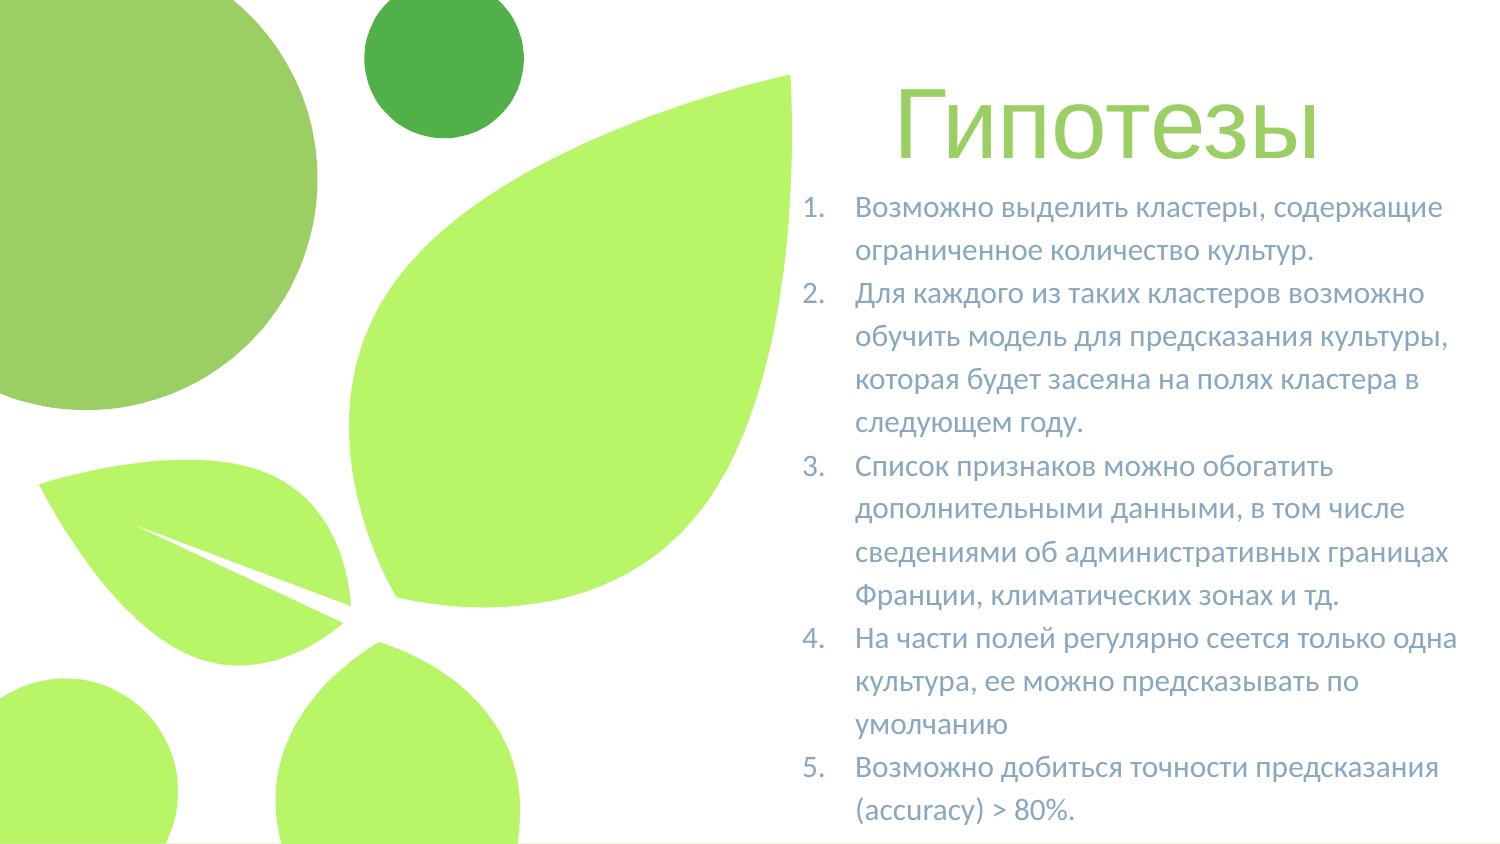

# Гипотезы
Возможно выделить кластеры, содержащие ограниченное количество культур.
Для каждого из таких кластеров возможно обучить модель для предсказания культуры, которая будет засеяна на полях кластера в следующем году.
Список признаков можно обогатить дополнительными данными, в том числе сведениями об административных границах Франции, климатических зонах и тд.
На части полей регулярно сеется только одна культура, ее можно предсказывать по умолчанию
Возможно добиться точности предсказания (accuracy) > 80%.